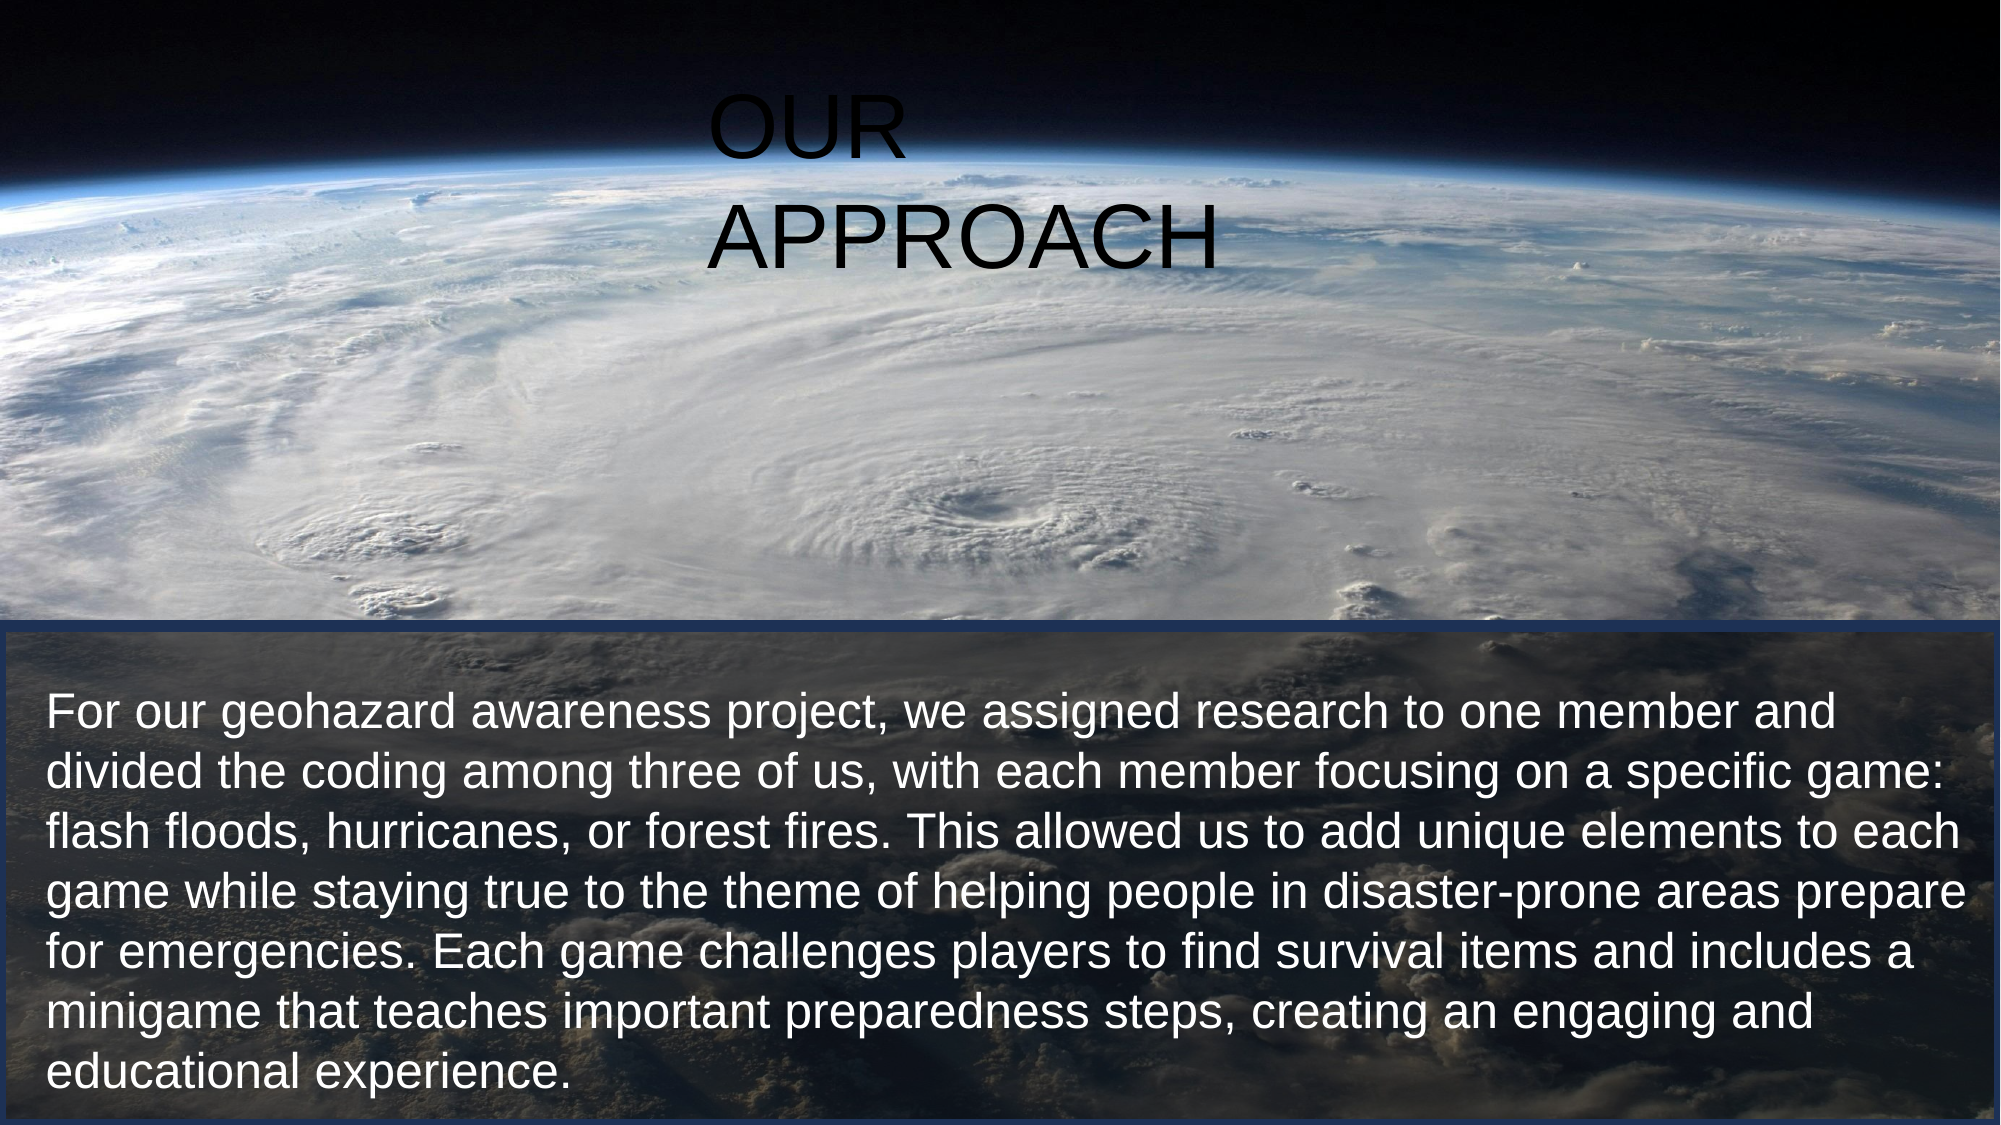

OUR APPROACH

For our geohazard awareness project, we assigned research to one member and divided the coding among three of us, with each member focusing on a specific game: flash floods, hurricanes, or forest fires. This allowed us to add unique elements to each game while staying true to the theme of helping people in disaster-prone areas prepare for emergencies. Each game challenges players to find survival items and includes a minigame that teaches important preparedness steps, creating an engaging and educational experience.
This Scratch project was designed to raise awareness about geohazards and their various impacts, focused particularly on individuals residing in disaster-prone areas. It features three engaging point-and-click games, focusing on flash floods, hurricanes, and forest fires, where players must locate essential survival items. Each game includes a fun and interactive minigame to further educate you on steps useful for surviving disasters. With a clear and user-friendly main menu, the project provides an educational and entertaining way to help communities within the Caribbean better prepare for infamous natural disasters.